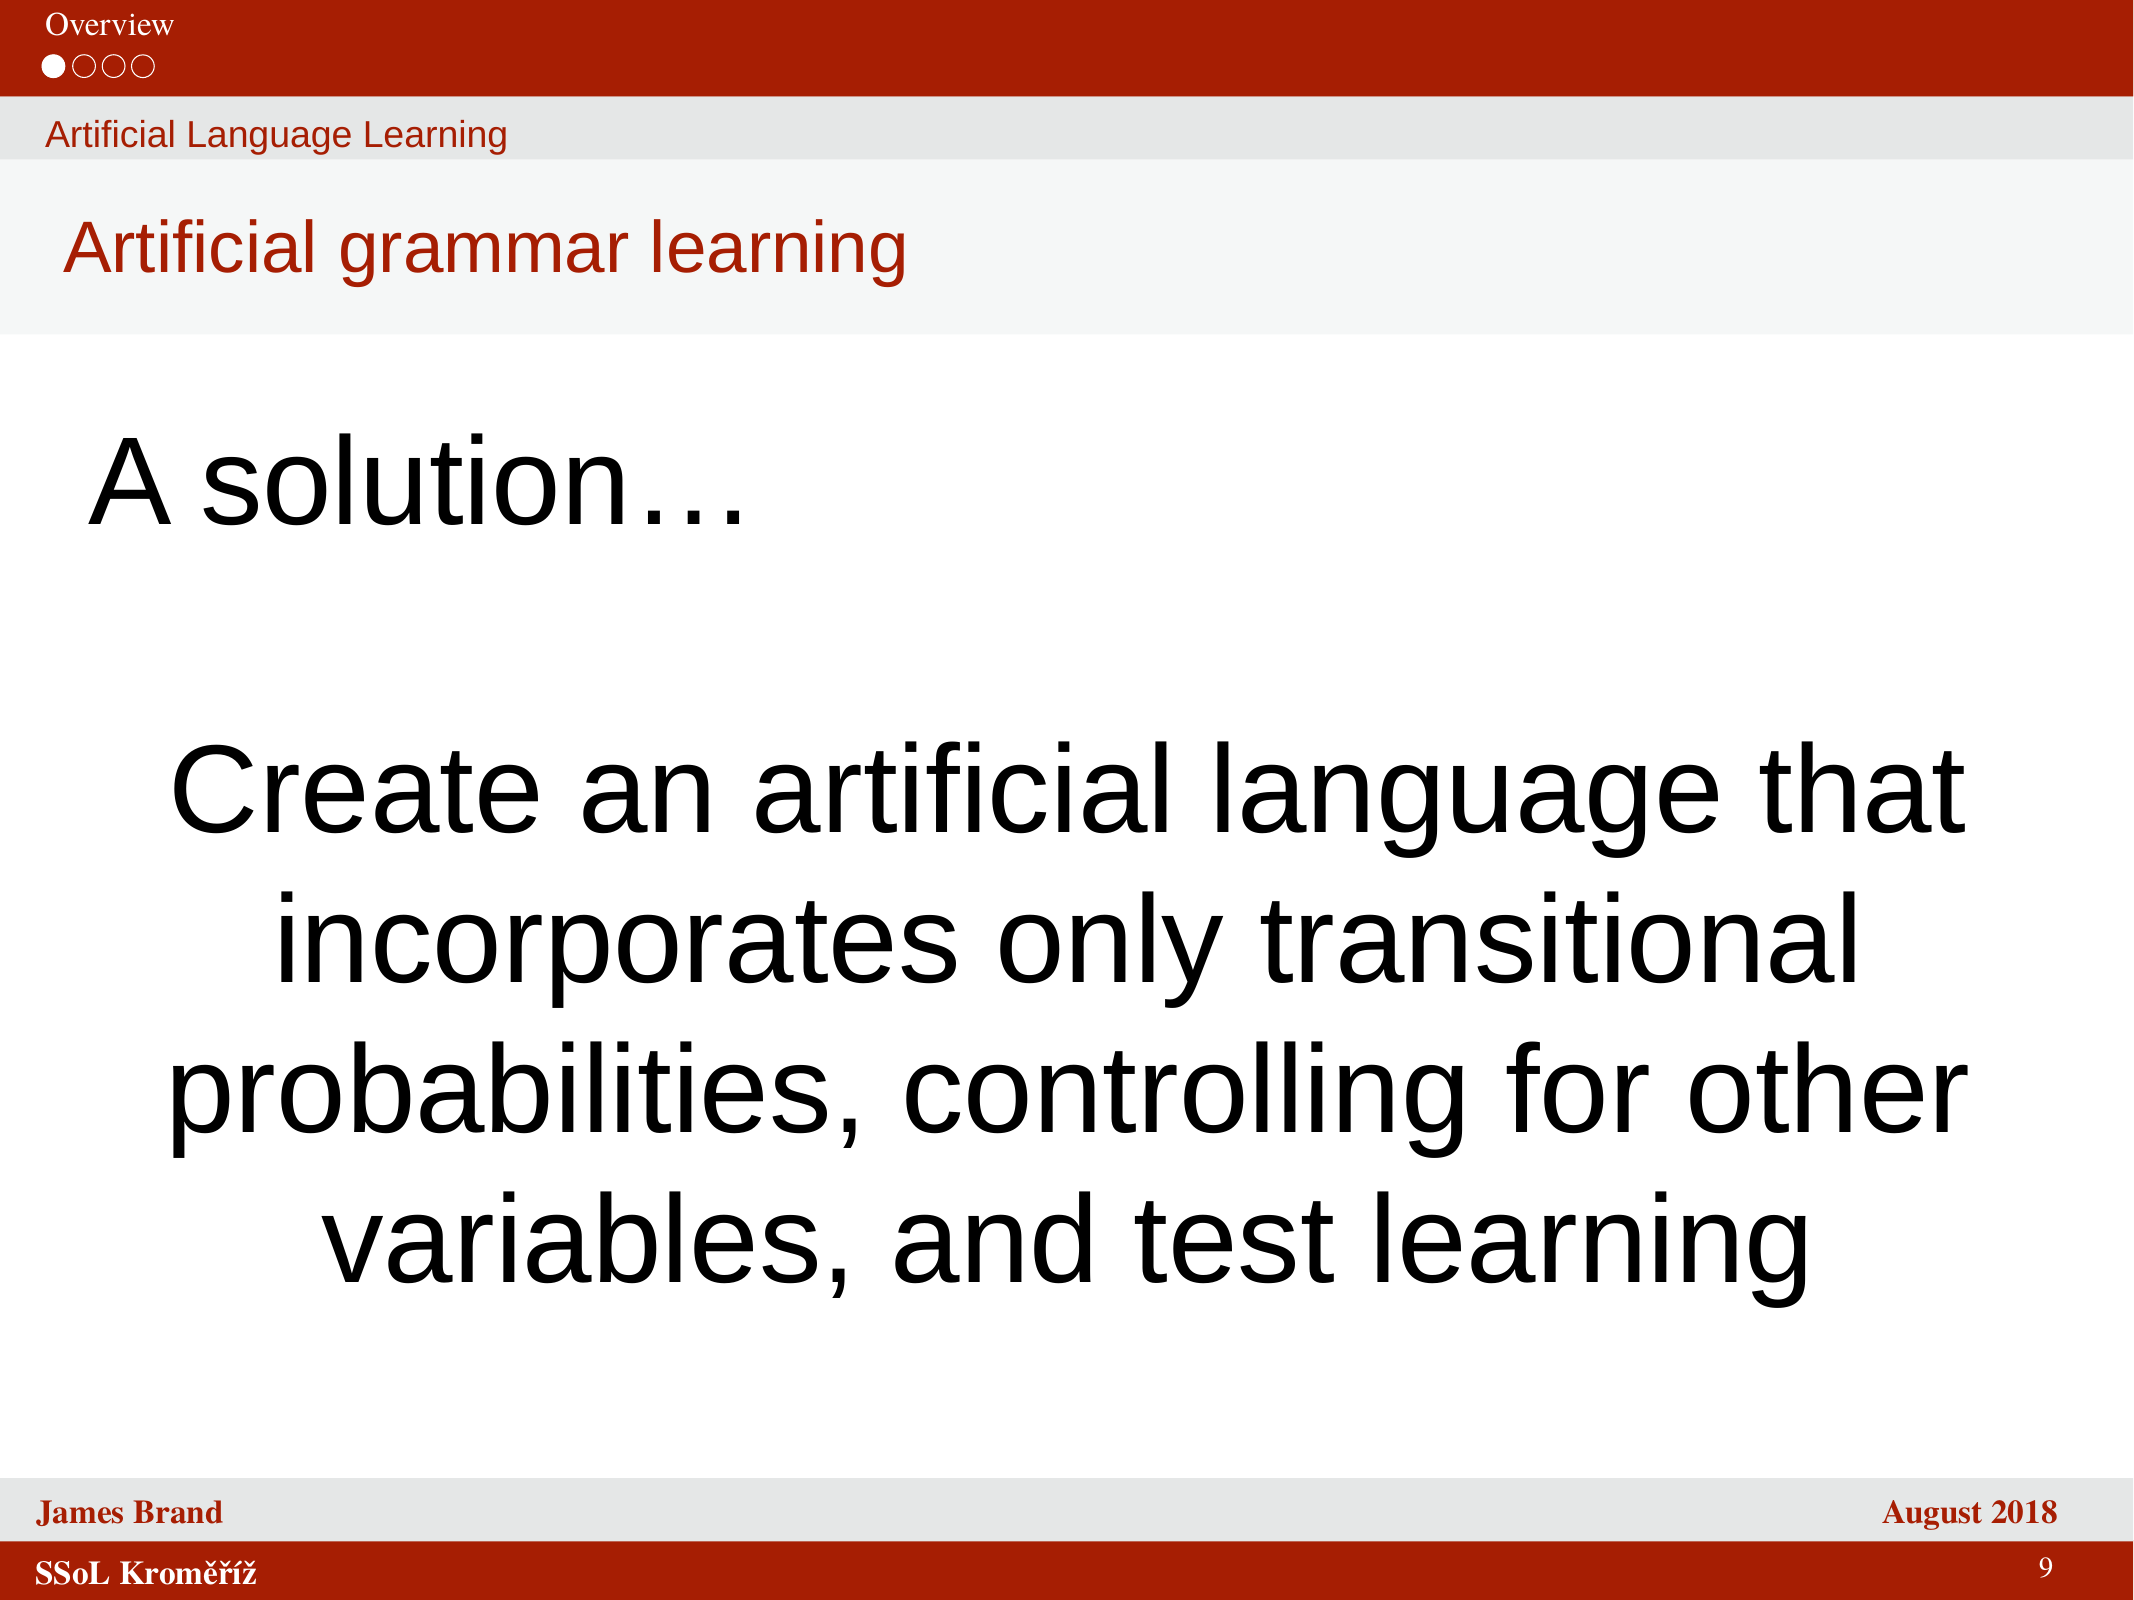

Overview

Artificial Language Learning
Artificial grammar learning
A solution…

Create an artificial language that incorporates only transitional probabilities, controlling for other variables, and test learning
9